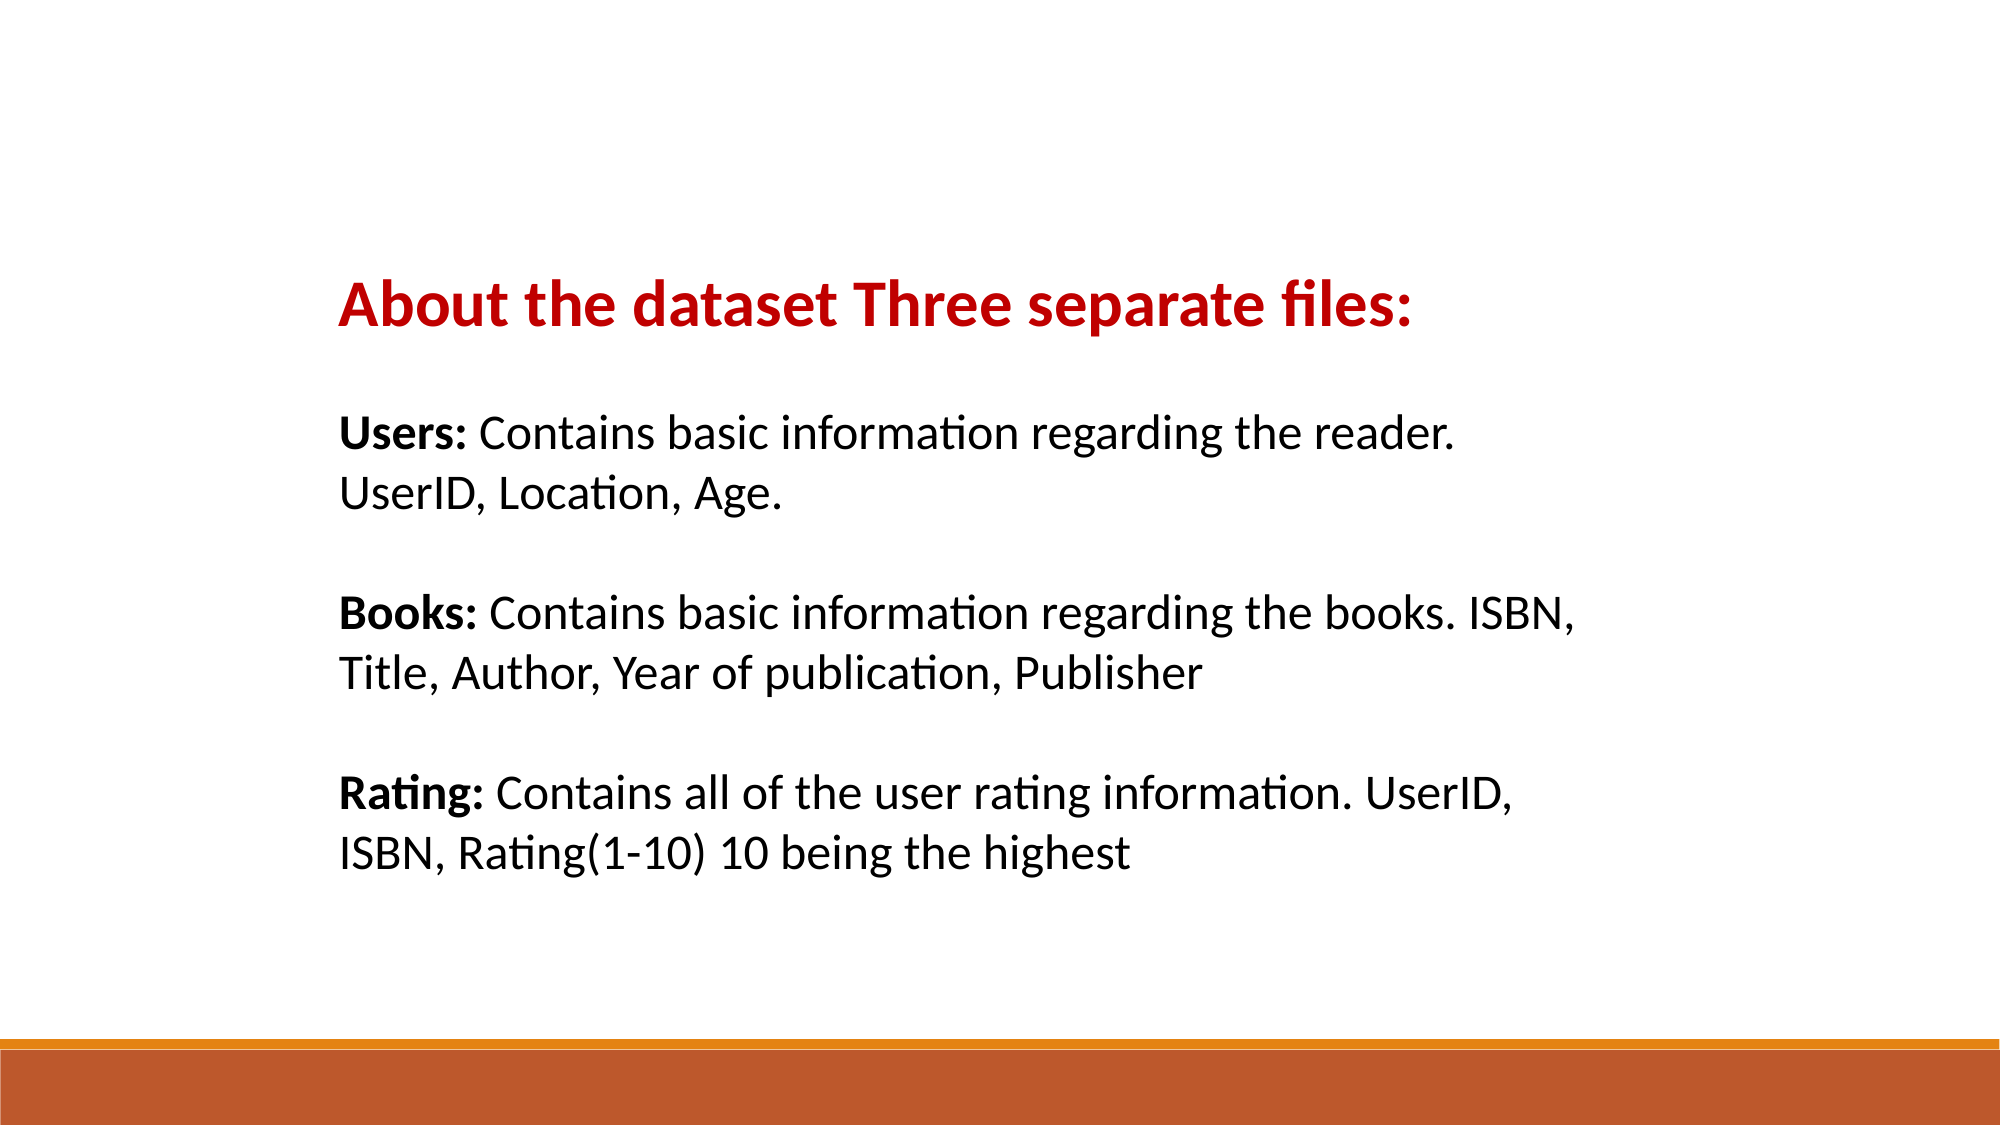

About the dataset Three separate files:

Users: Contains basic information regarding the reader.  UserID, Location, Age.

Books: Contains basic information regarding the books. ISBN, Title, Author, Year of publication, Publisher

Rating: Contains all of the user rating information. UserID, ISBN, Rating(1-10) 10 being the highest